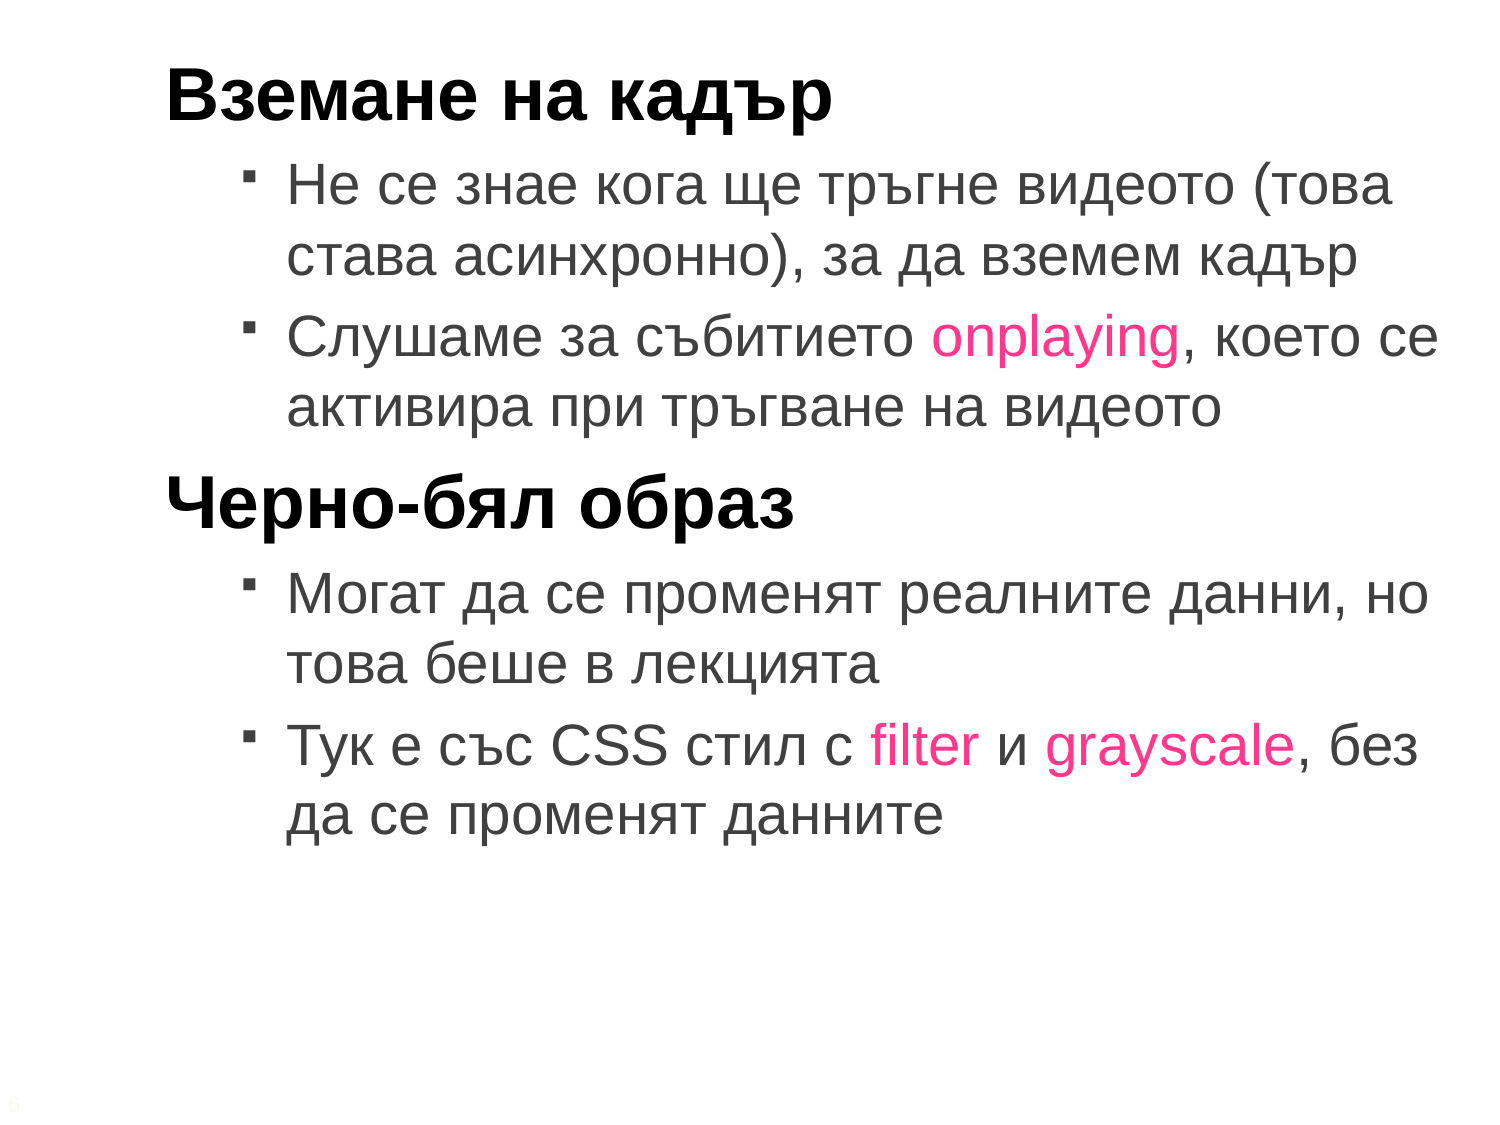

Вземане на кадър
Не се знае кога ще тръгне видеото (това става асинхронно), за да вземем кадър
Слушаме за събитието onplaying, което се активира при тръгване на видеото
Черно-бял образ
Могат да се променят реалните данни, но това беше в лекцията
Тук е със CSS стил с filter и grayscale, без да се променят данните